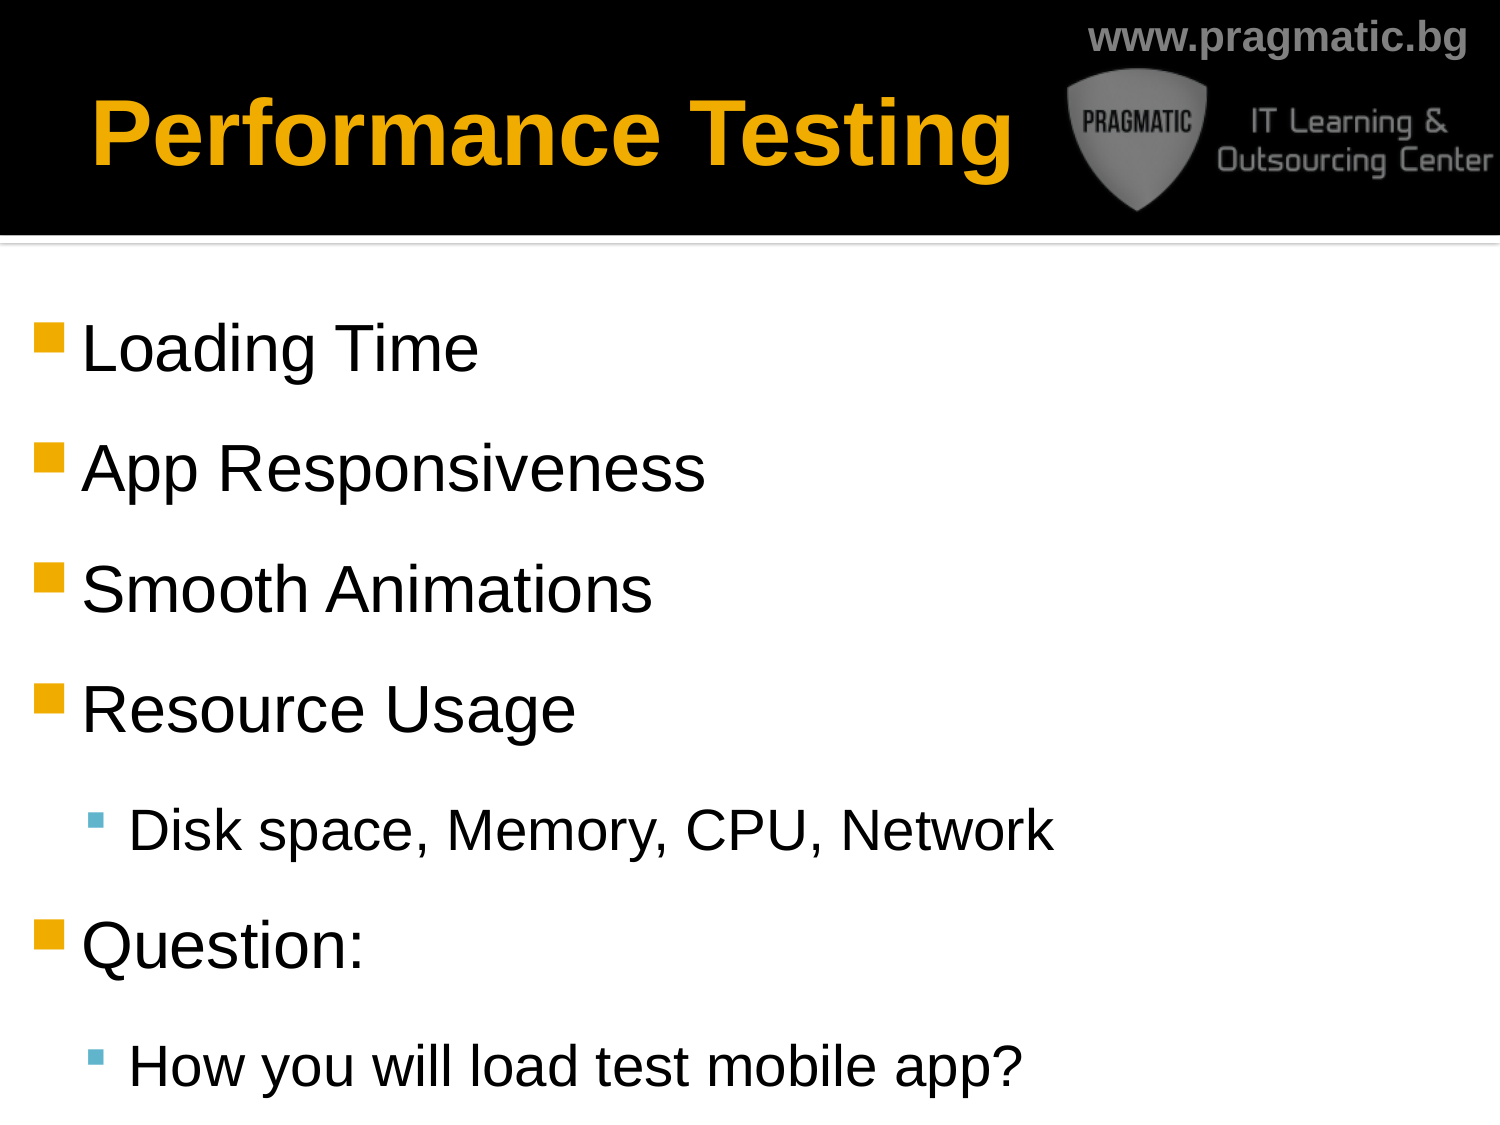

# Performance Testing
Loading Time
App Responsiveness
Smooth Animations
Resource Usage
Disk space, Memory, CPU, Network
Question:
How you will load test mobile app?